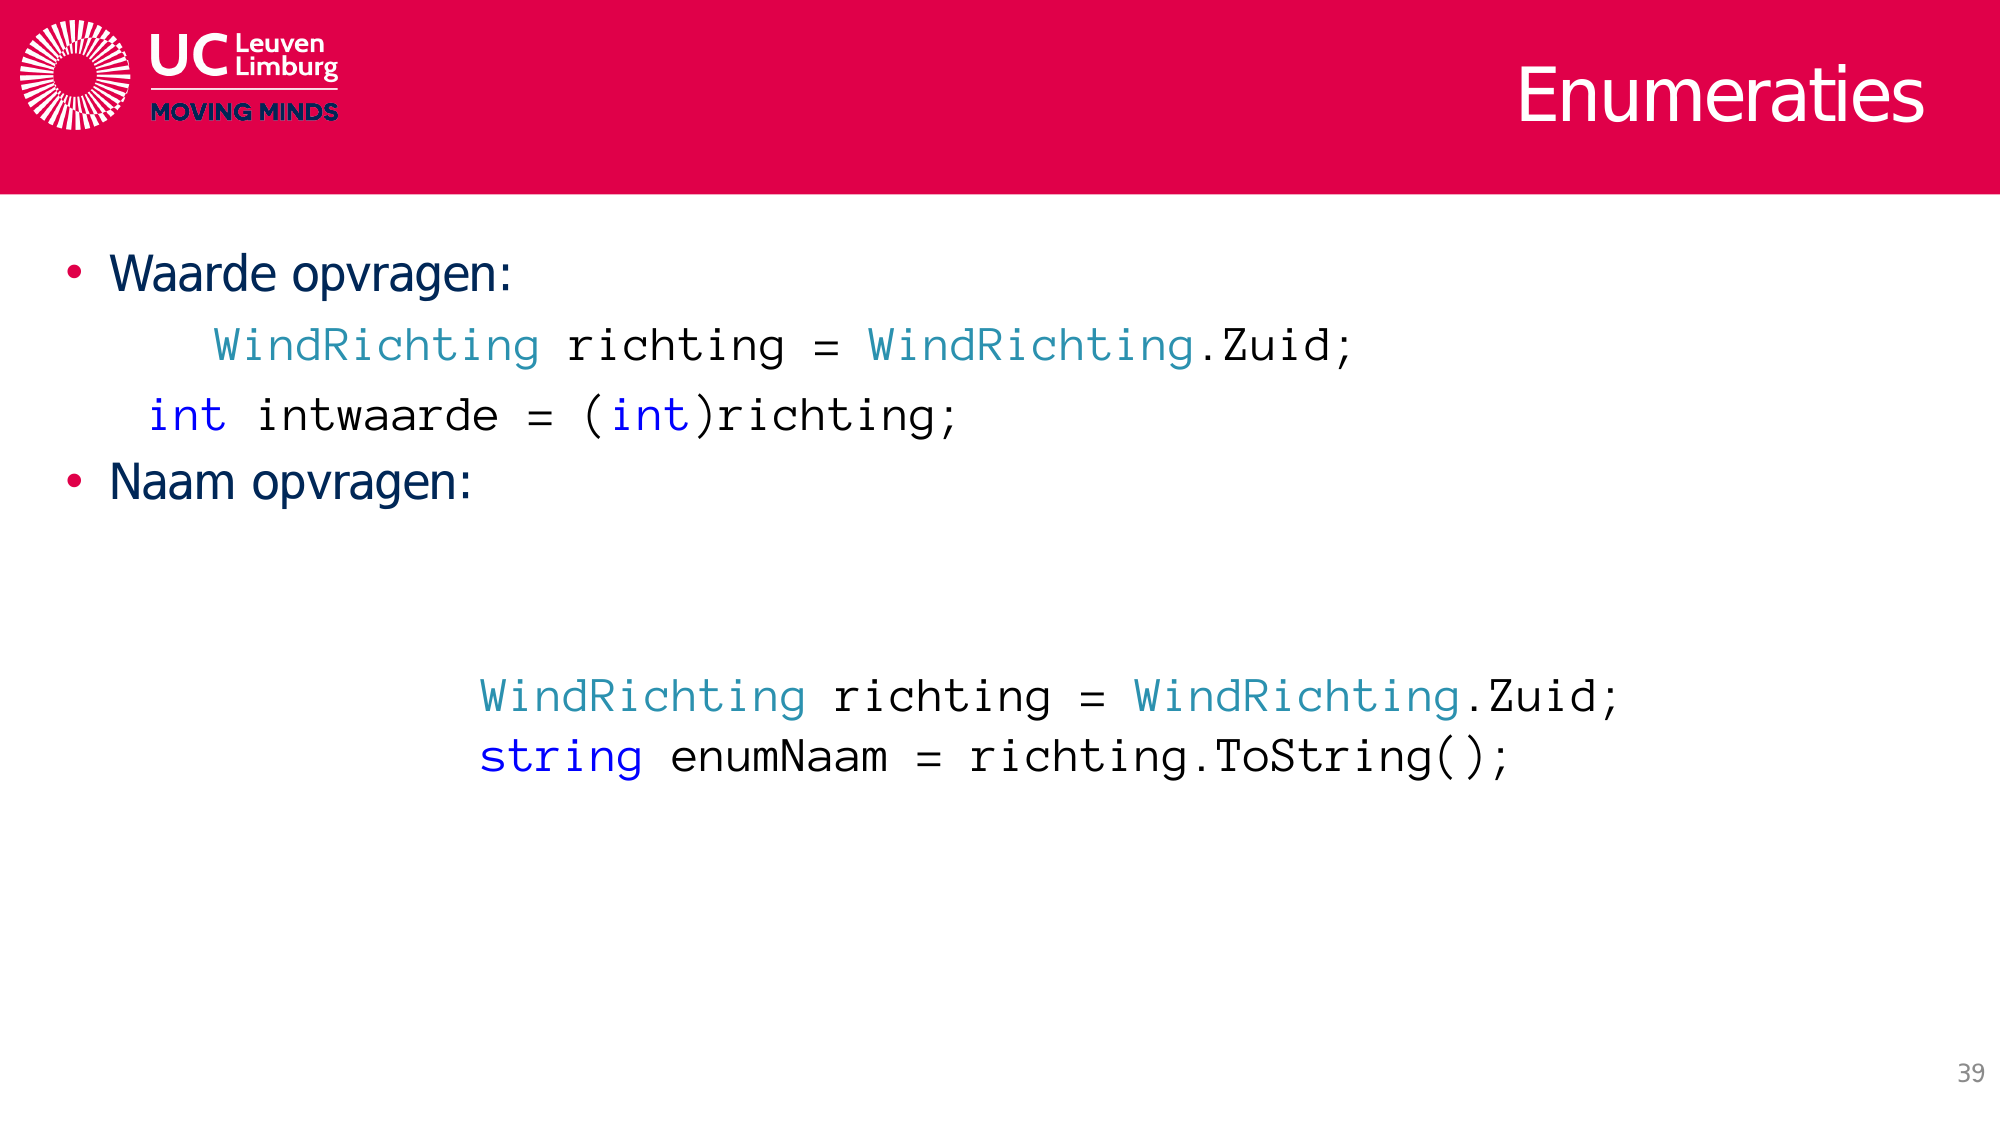

# Enumeraties
Waarde opvragen:
	WindRichting richting = WindRichting.Zuid;
   int intwaarde = (int)richting;
Naam opvragen:
	 WindRichting richting = WindRichting.Zuid;
	 string enumNaam = richting.ToString();
39